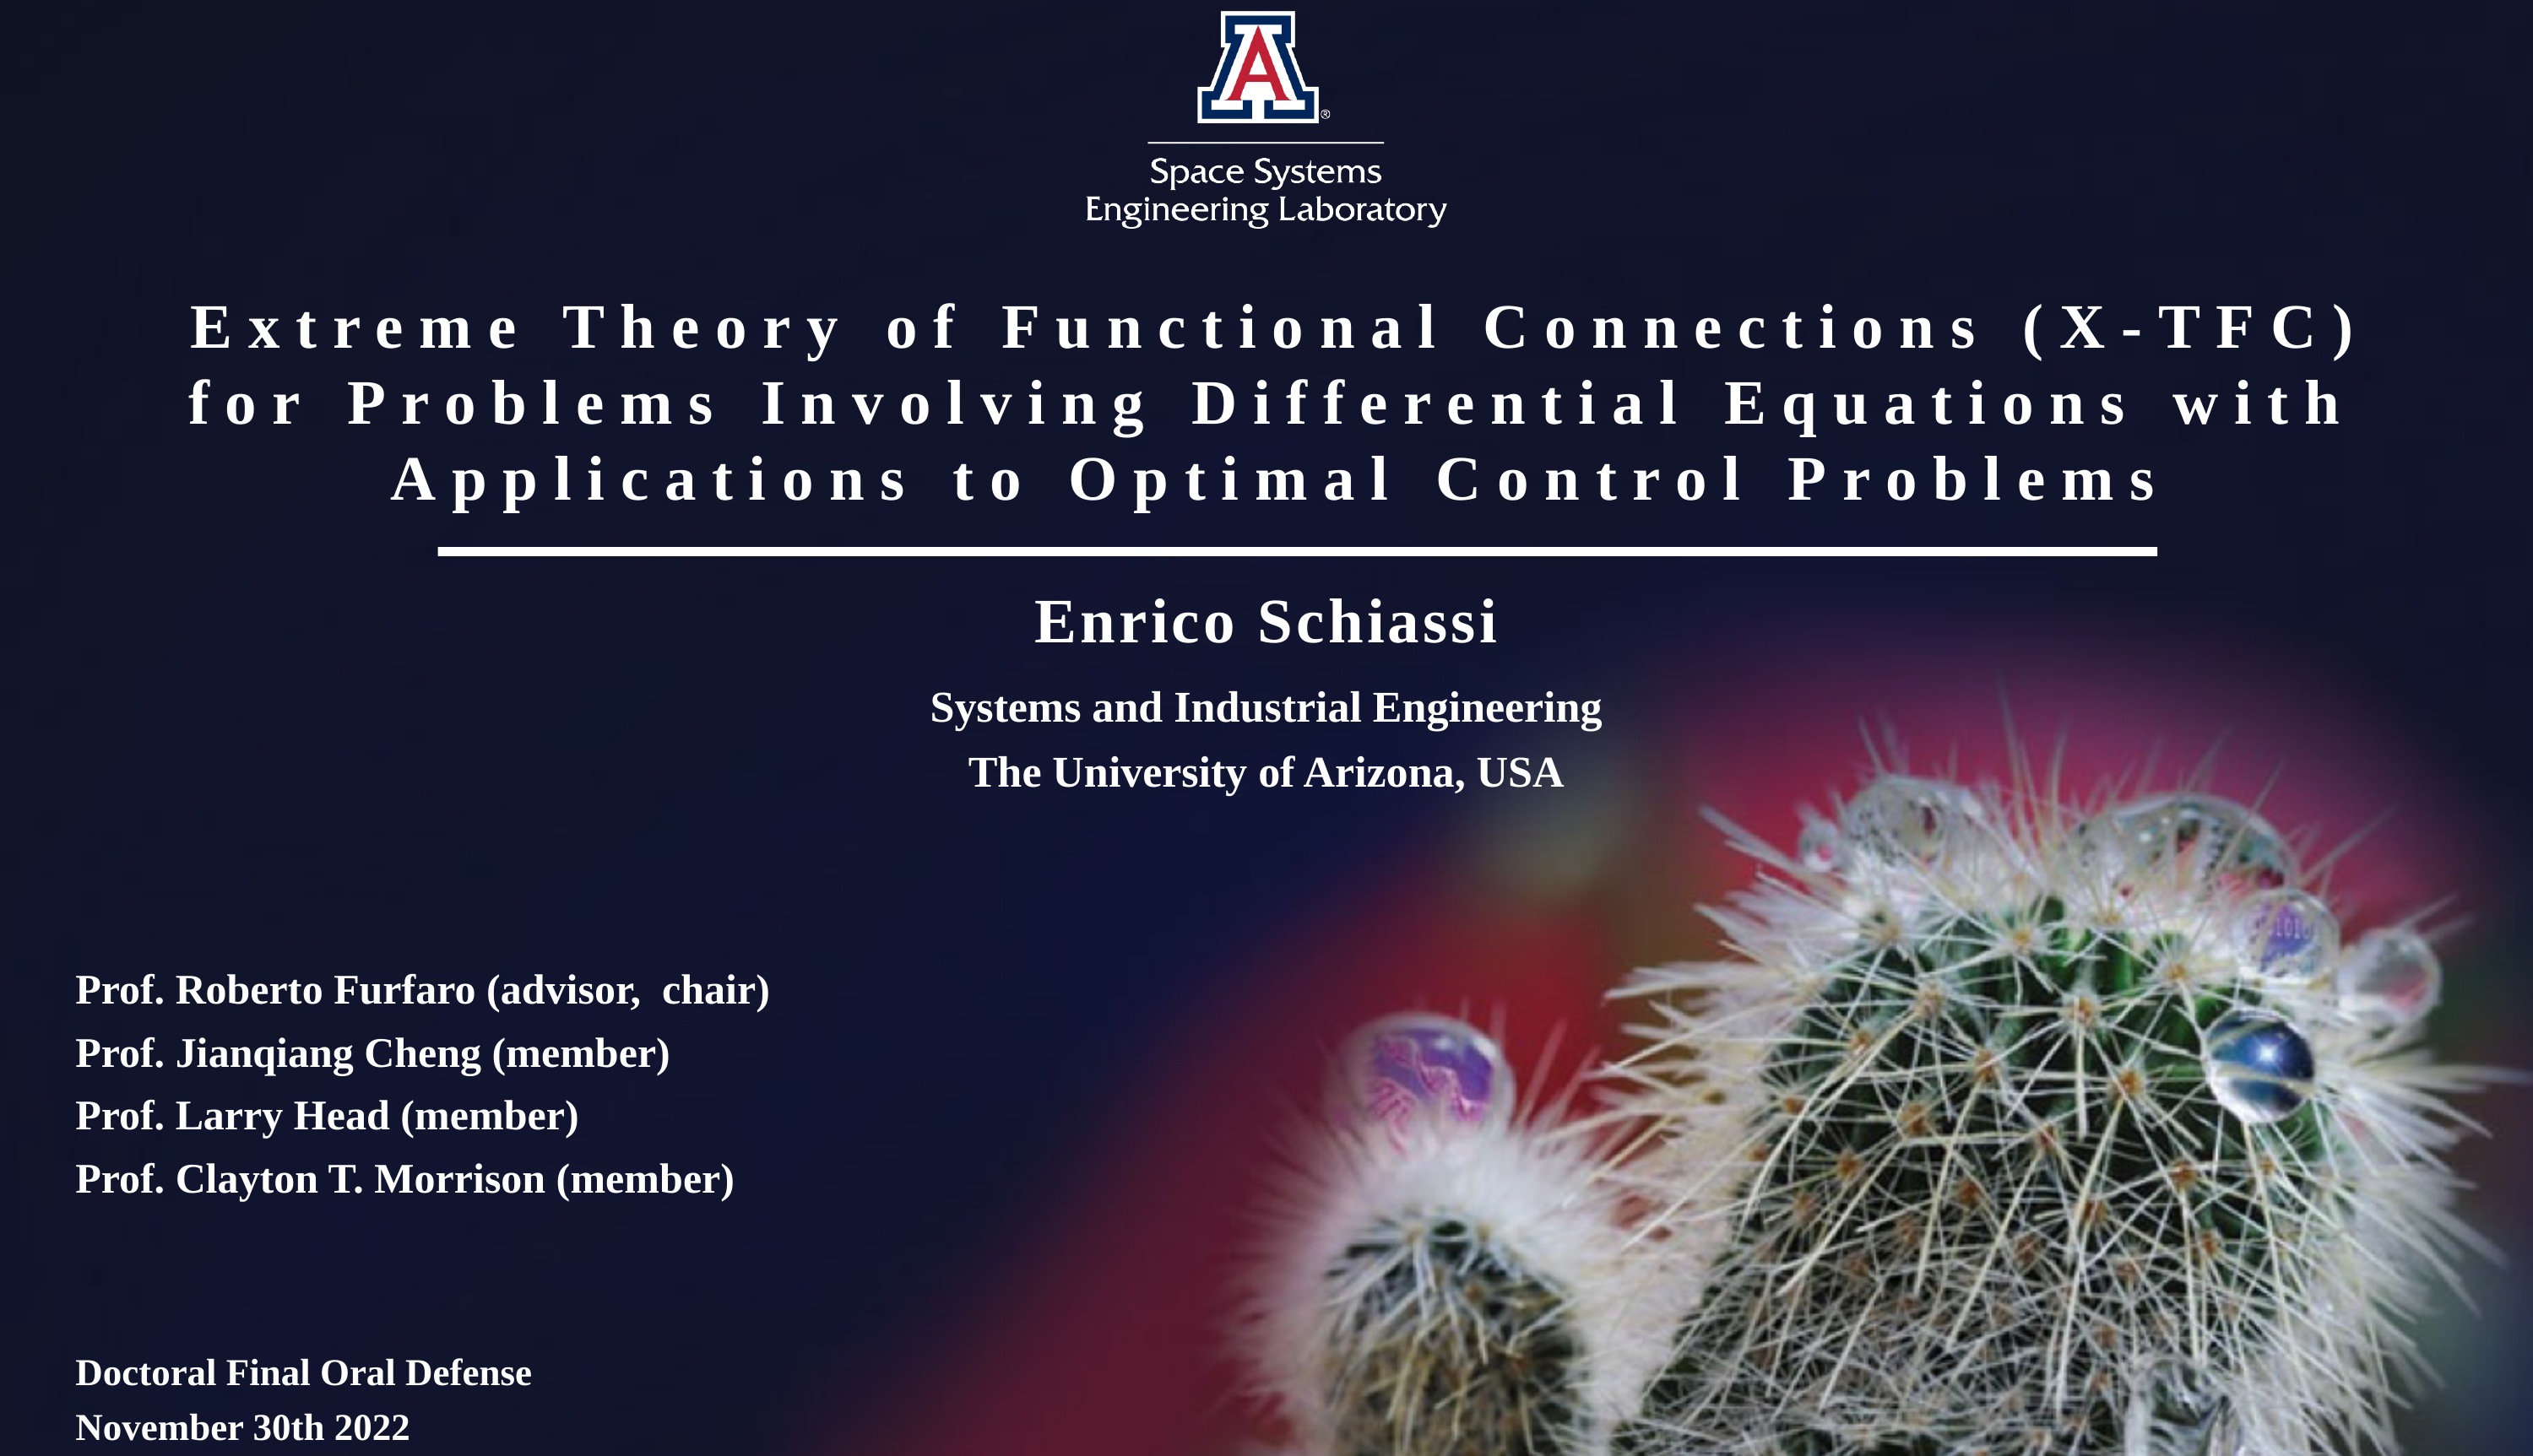

Extreme Theory of Functional Connections (X-TFC)
for Problems Involving Differential Equations with Applications to Optimal Control Problems

Enrico Schiassi
Systems and Industrial Engineering
The University of Arizona, USA
Prof. Roberto Furfaro (advisor,  chair)
Prof. Jianqiang Cheng (member)
Prof. Larry Head (member)
Prof. Clayton T. Morrison (member)

Doctoral Final Oral Defense
November 30th 2022